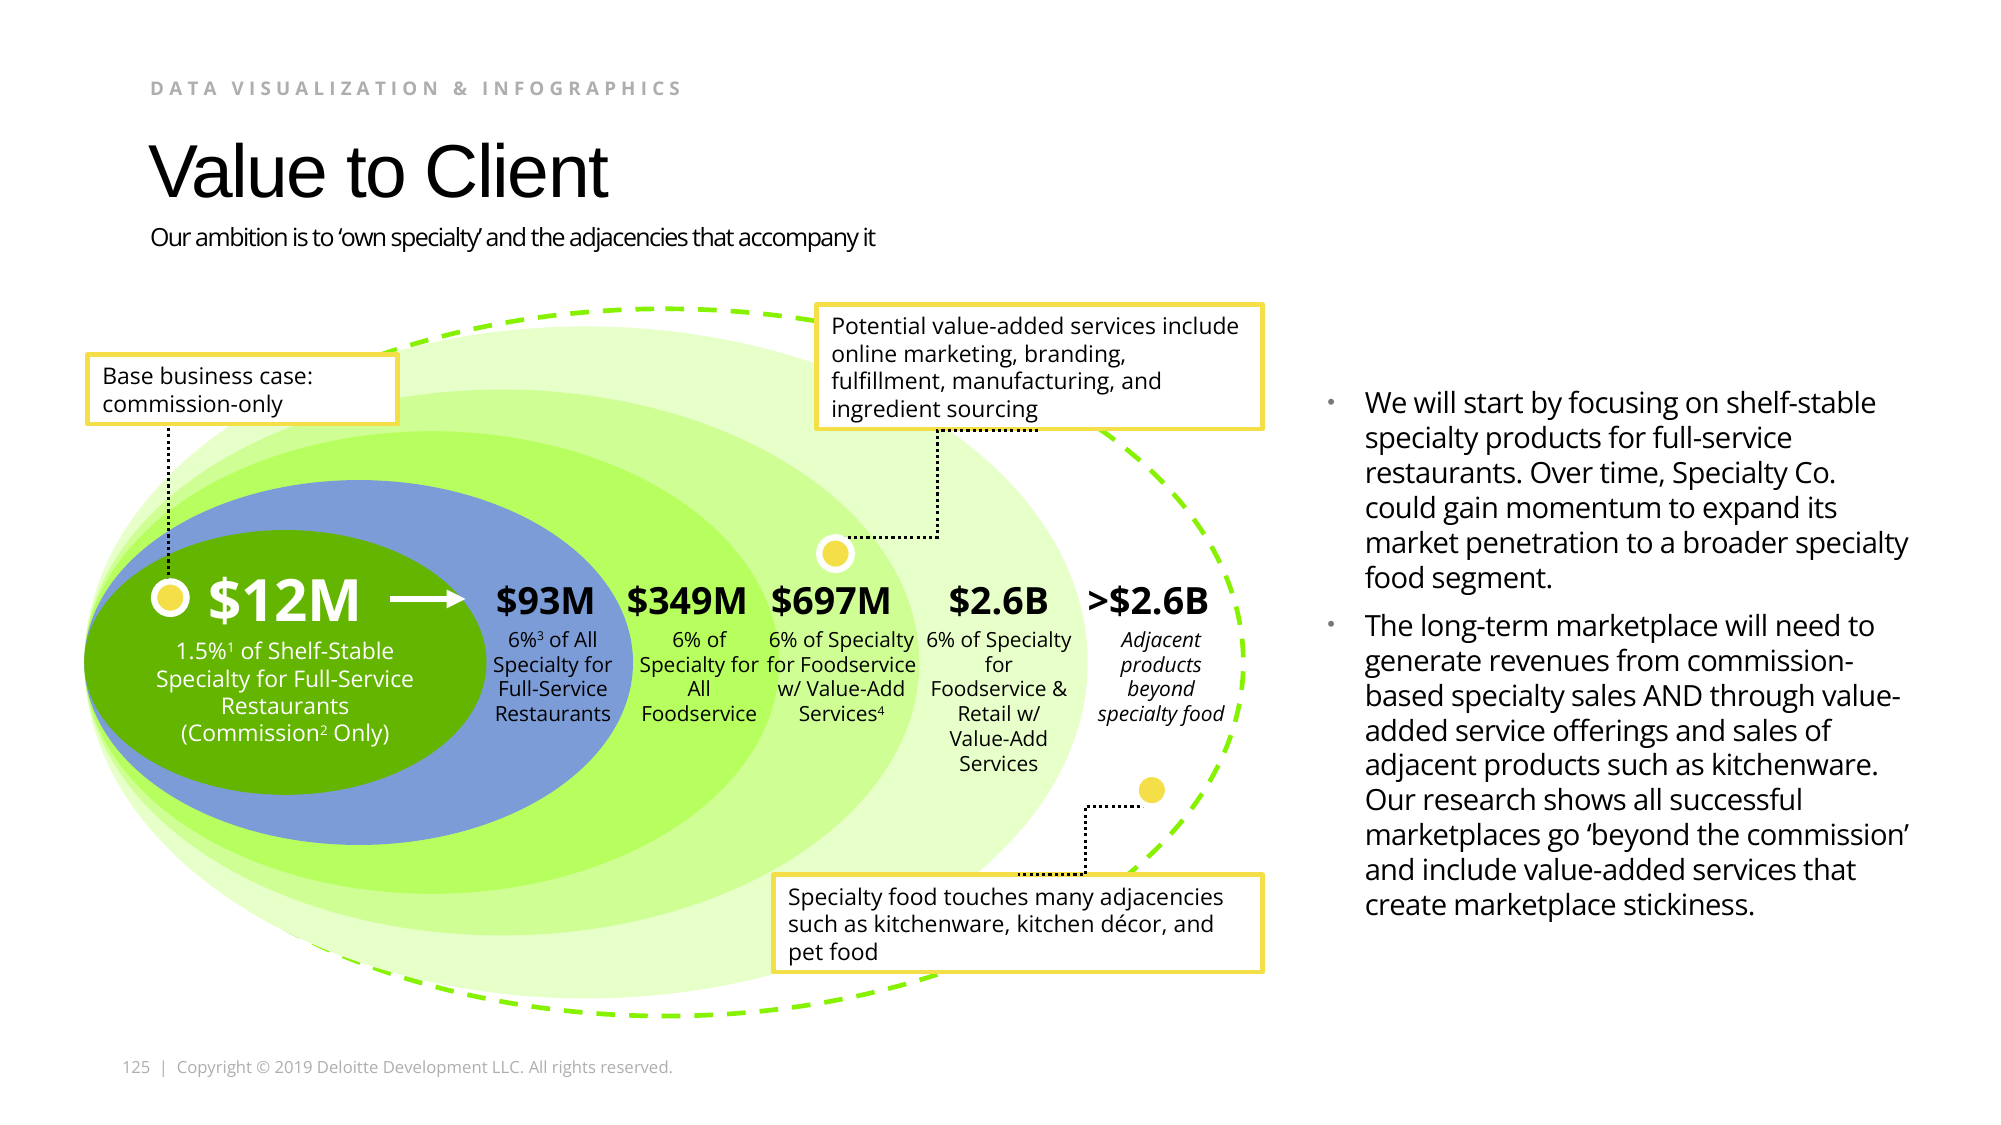

Data Visualization & Infographics
# Value to Client
Our ambition is to ‘own specialty’ and the adjacencies that accompany it
Potential value-added services include online marketing, branding, fulfillment, manufacturing, and ingredient sourcing

$12M
1.5%1 of Shelf-Stable Specialty for Full-Service Restaurants
(Commission2 Only)
$349M
6% of Specialty for All Foodservice
$93M
6%3 of All Specialty for Full-Service Restaurants
$697M
6% of Specialty for Foodservice
w/ Value-Add Services4
$2.6B
6% of Specialty for Foodservice & Retail w/ Value-Add Services
Base business case: commission-only
>$2.6B

Adjacent products beyond specialty food

Specialty food touches many adjacencies such as kitchenware, kitchen décor, and pet food
We will start by focusing on shelf-stable specialty products for full-service restaurants. Over time, Specialty Co. could gain momentum to expand its market penetration to a broader specialty food segment.
The long-term marketplace will need to generate revenues from commission-based specialty sales AND through value-added service offerings and sales of adjacent products such as kitchenware. Our research shows all successful marketplaces go ‘beyond the commission’ and include value-added services that create marketplace stickiness.